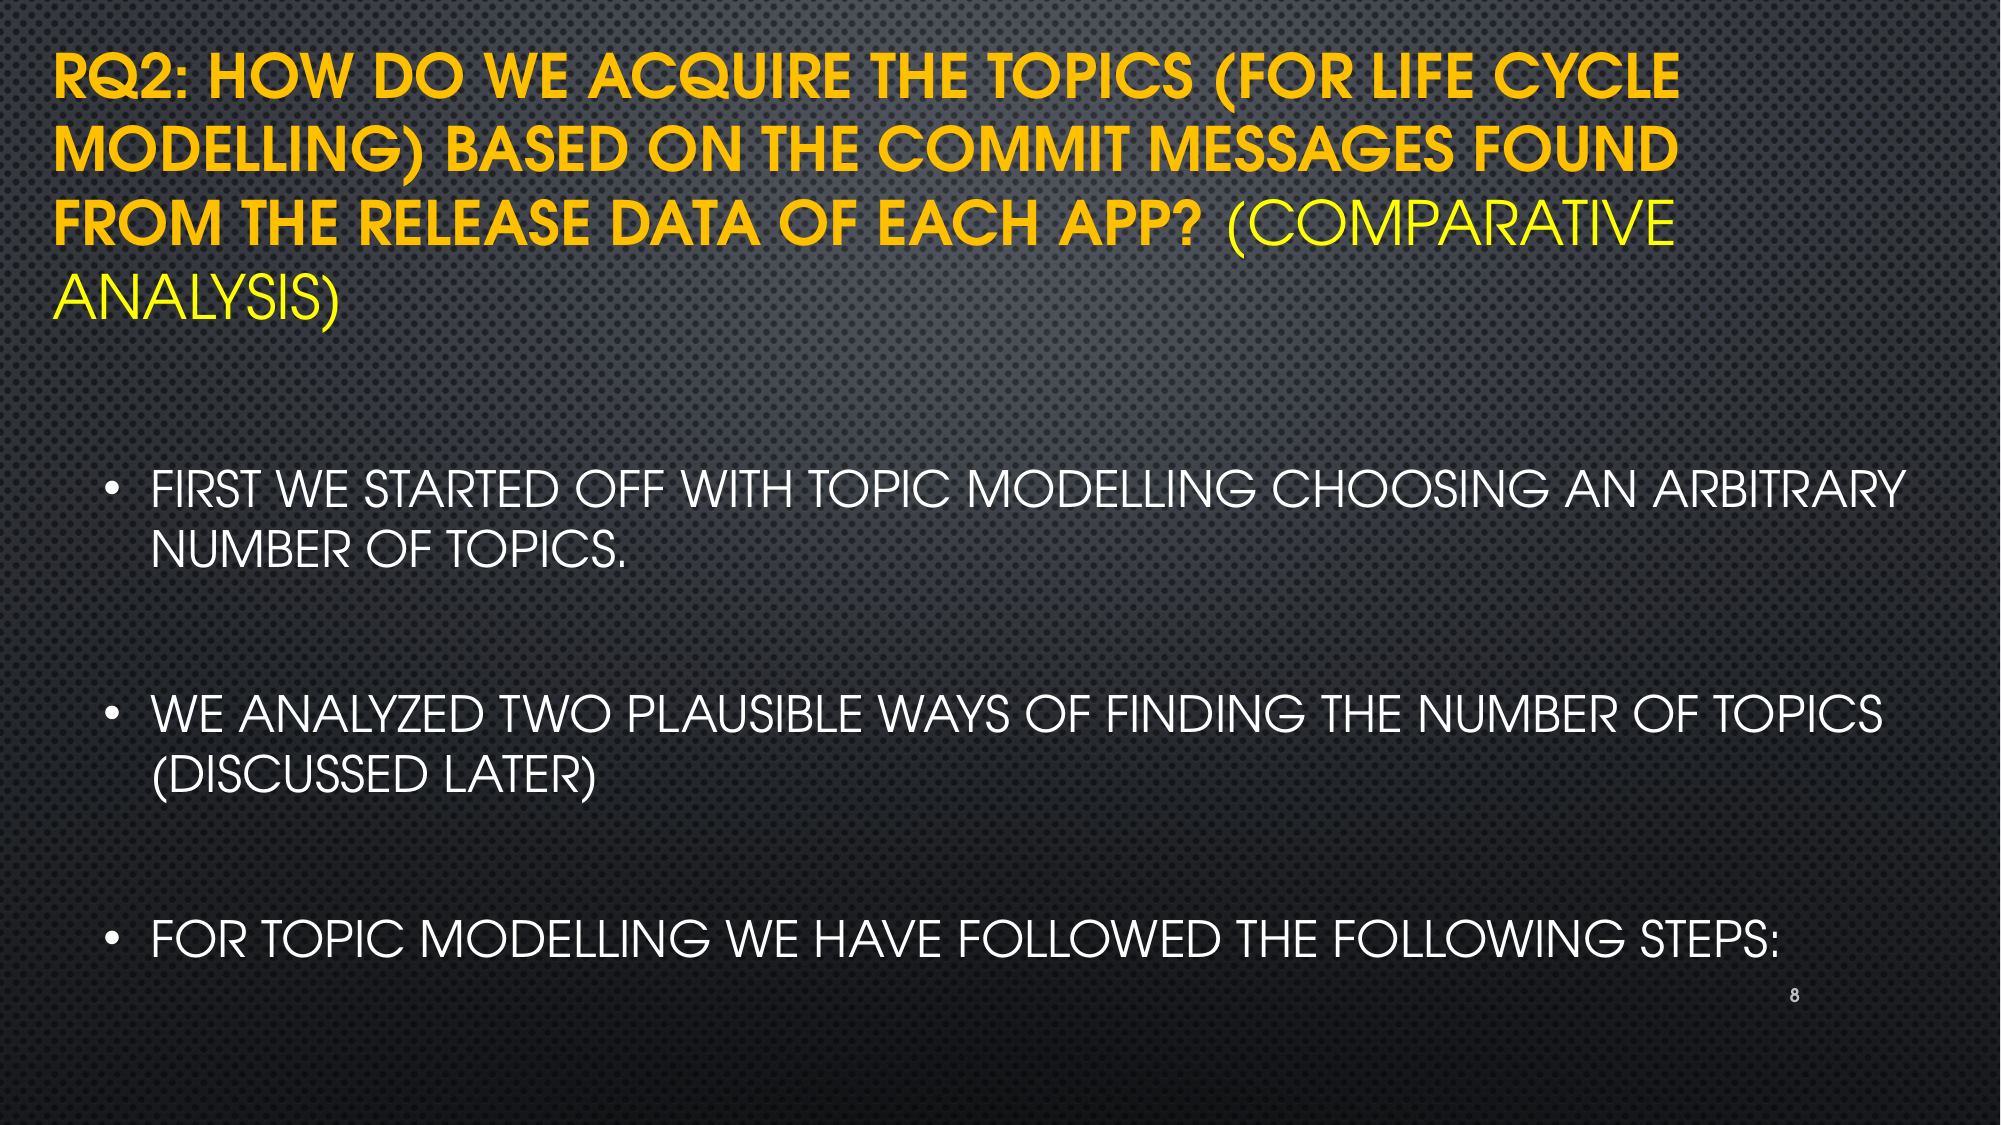

# RQ2: How do we acquire the topics (for life cycle modelling) based on the commit messages found from the release data of each app? (comparative analysis)
FIRST WE STARTED OFF WITH TOPIC MODELLING CHOOSING AN ARBITRARY NUMBER OF TOPICS.

WE ANALYZED TWO PLAUSIBLE WAYS OF FINDING THE NUMBER OF TOPICS  (DISCUSSED LATER)

FOR TOPIC MODELLING WE HAVE FOLLOWED THE FOLLOWING STEPS:
8